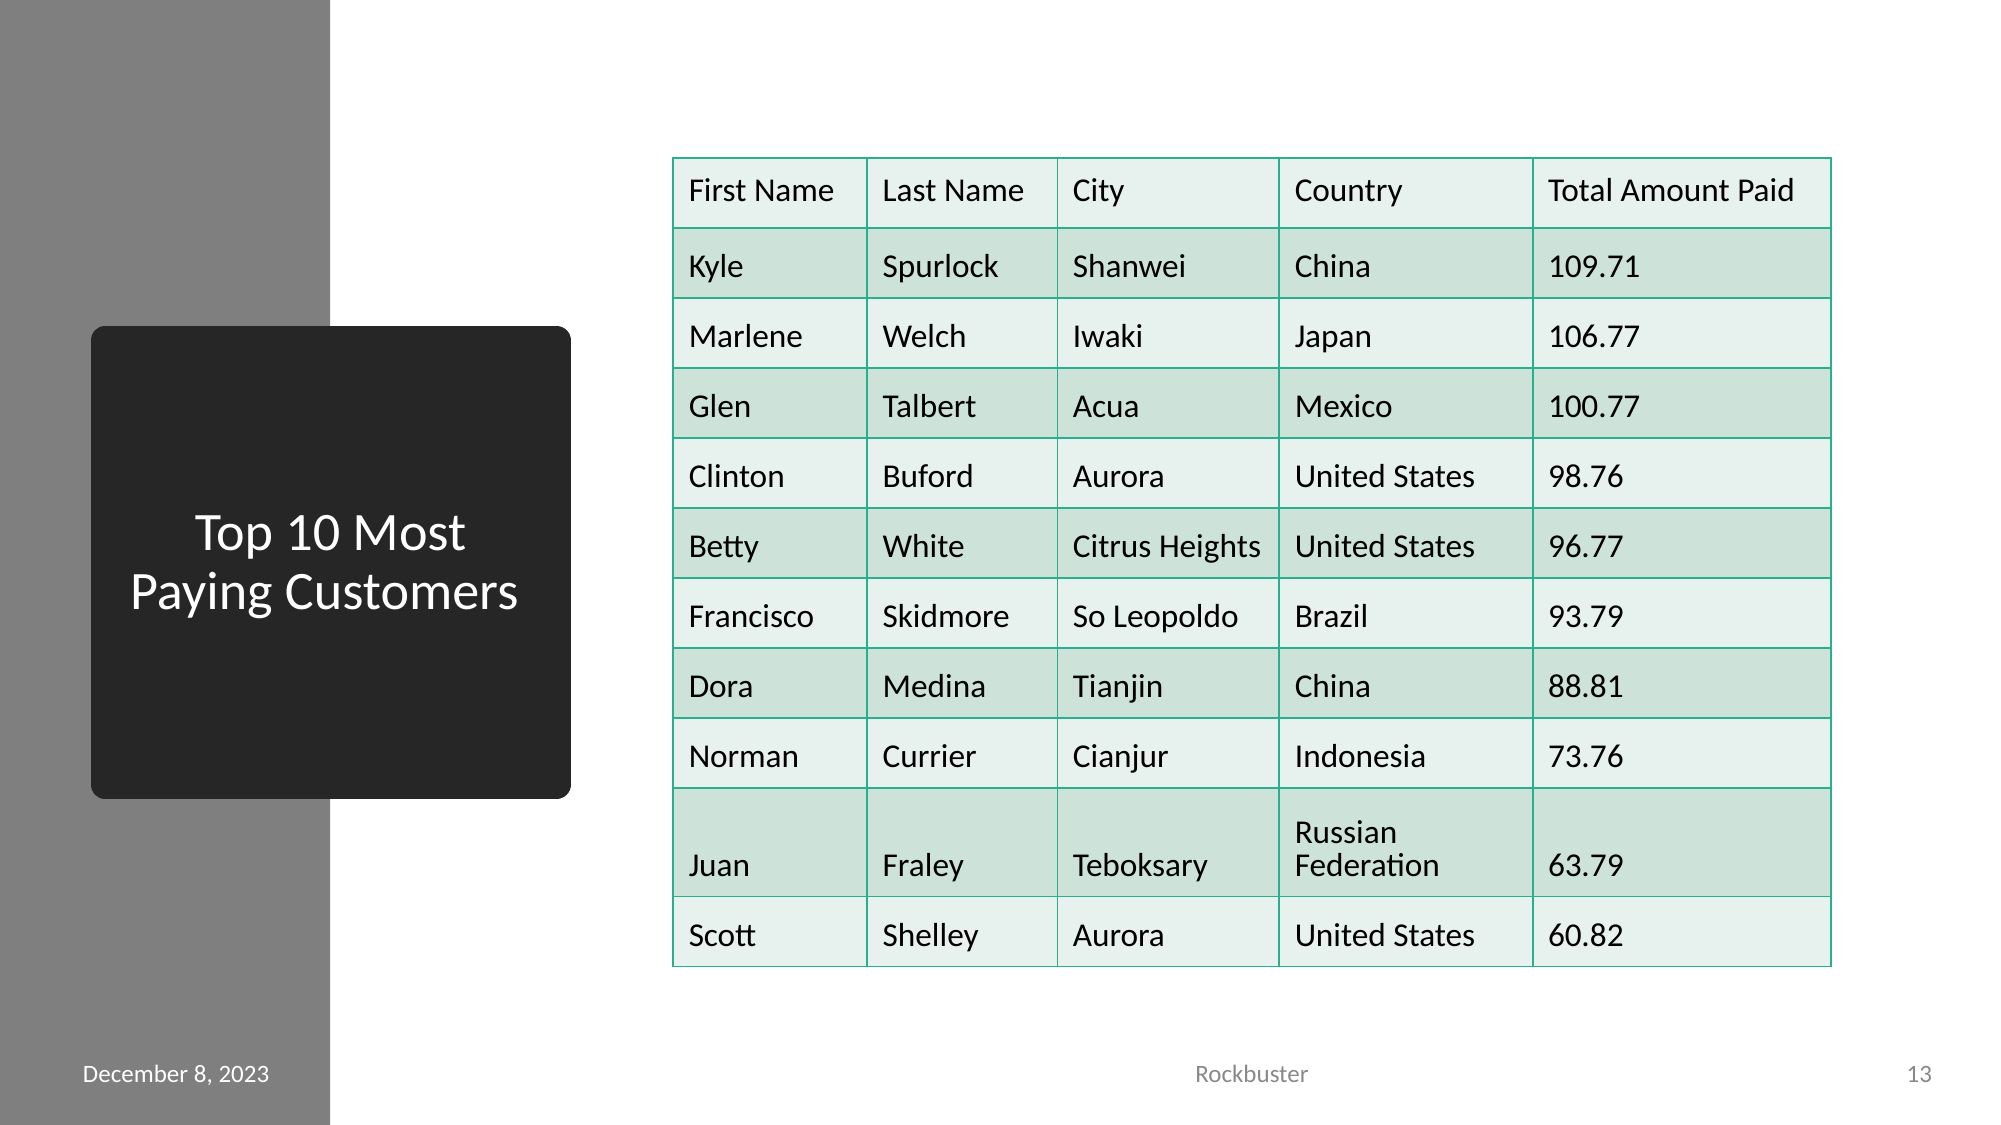

| First Name | Last Name | City | Country | Total Amount Paid |
| --- | --- | --- | --- | --- |
| Kyle | Spurlock | Shanwei | China | 109.71 |
| Marlene | Welch | Iwaki | Japan | 106.77 |
| Glen | Talbert | Acua | Mexico | 100.77 |
| Clinton | Buford | Aurora | United States | 98.76 |
| Betty | White | Citrus Heights | United States | 96.77 |
| Francisco | Skidmore | So Leopoldo | Brazil | 93.79 |
| Dora | Medina | Tianjin | China | 88.81 |
| Norman | Currier | Cianjur | Indonesia | 73.76 |
| Juan | Fraley | Teboksary | Russian Federation | 63.79 |
| Scott | Shelley | Aurora | United States | 60.82 |
# Top 10 Most Paying Customers
December 8, 2023
Rockbuster
13